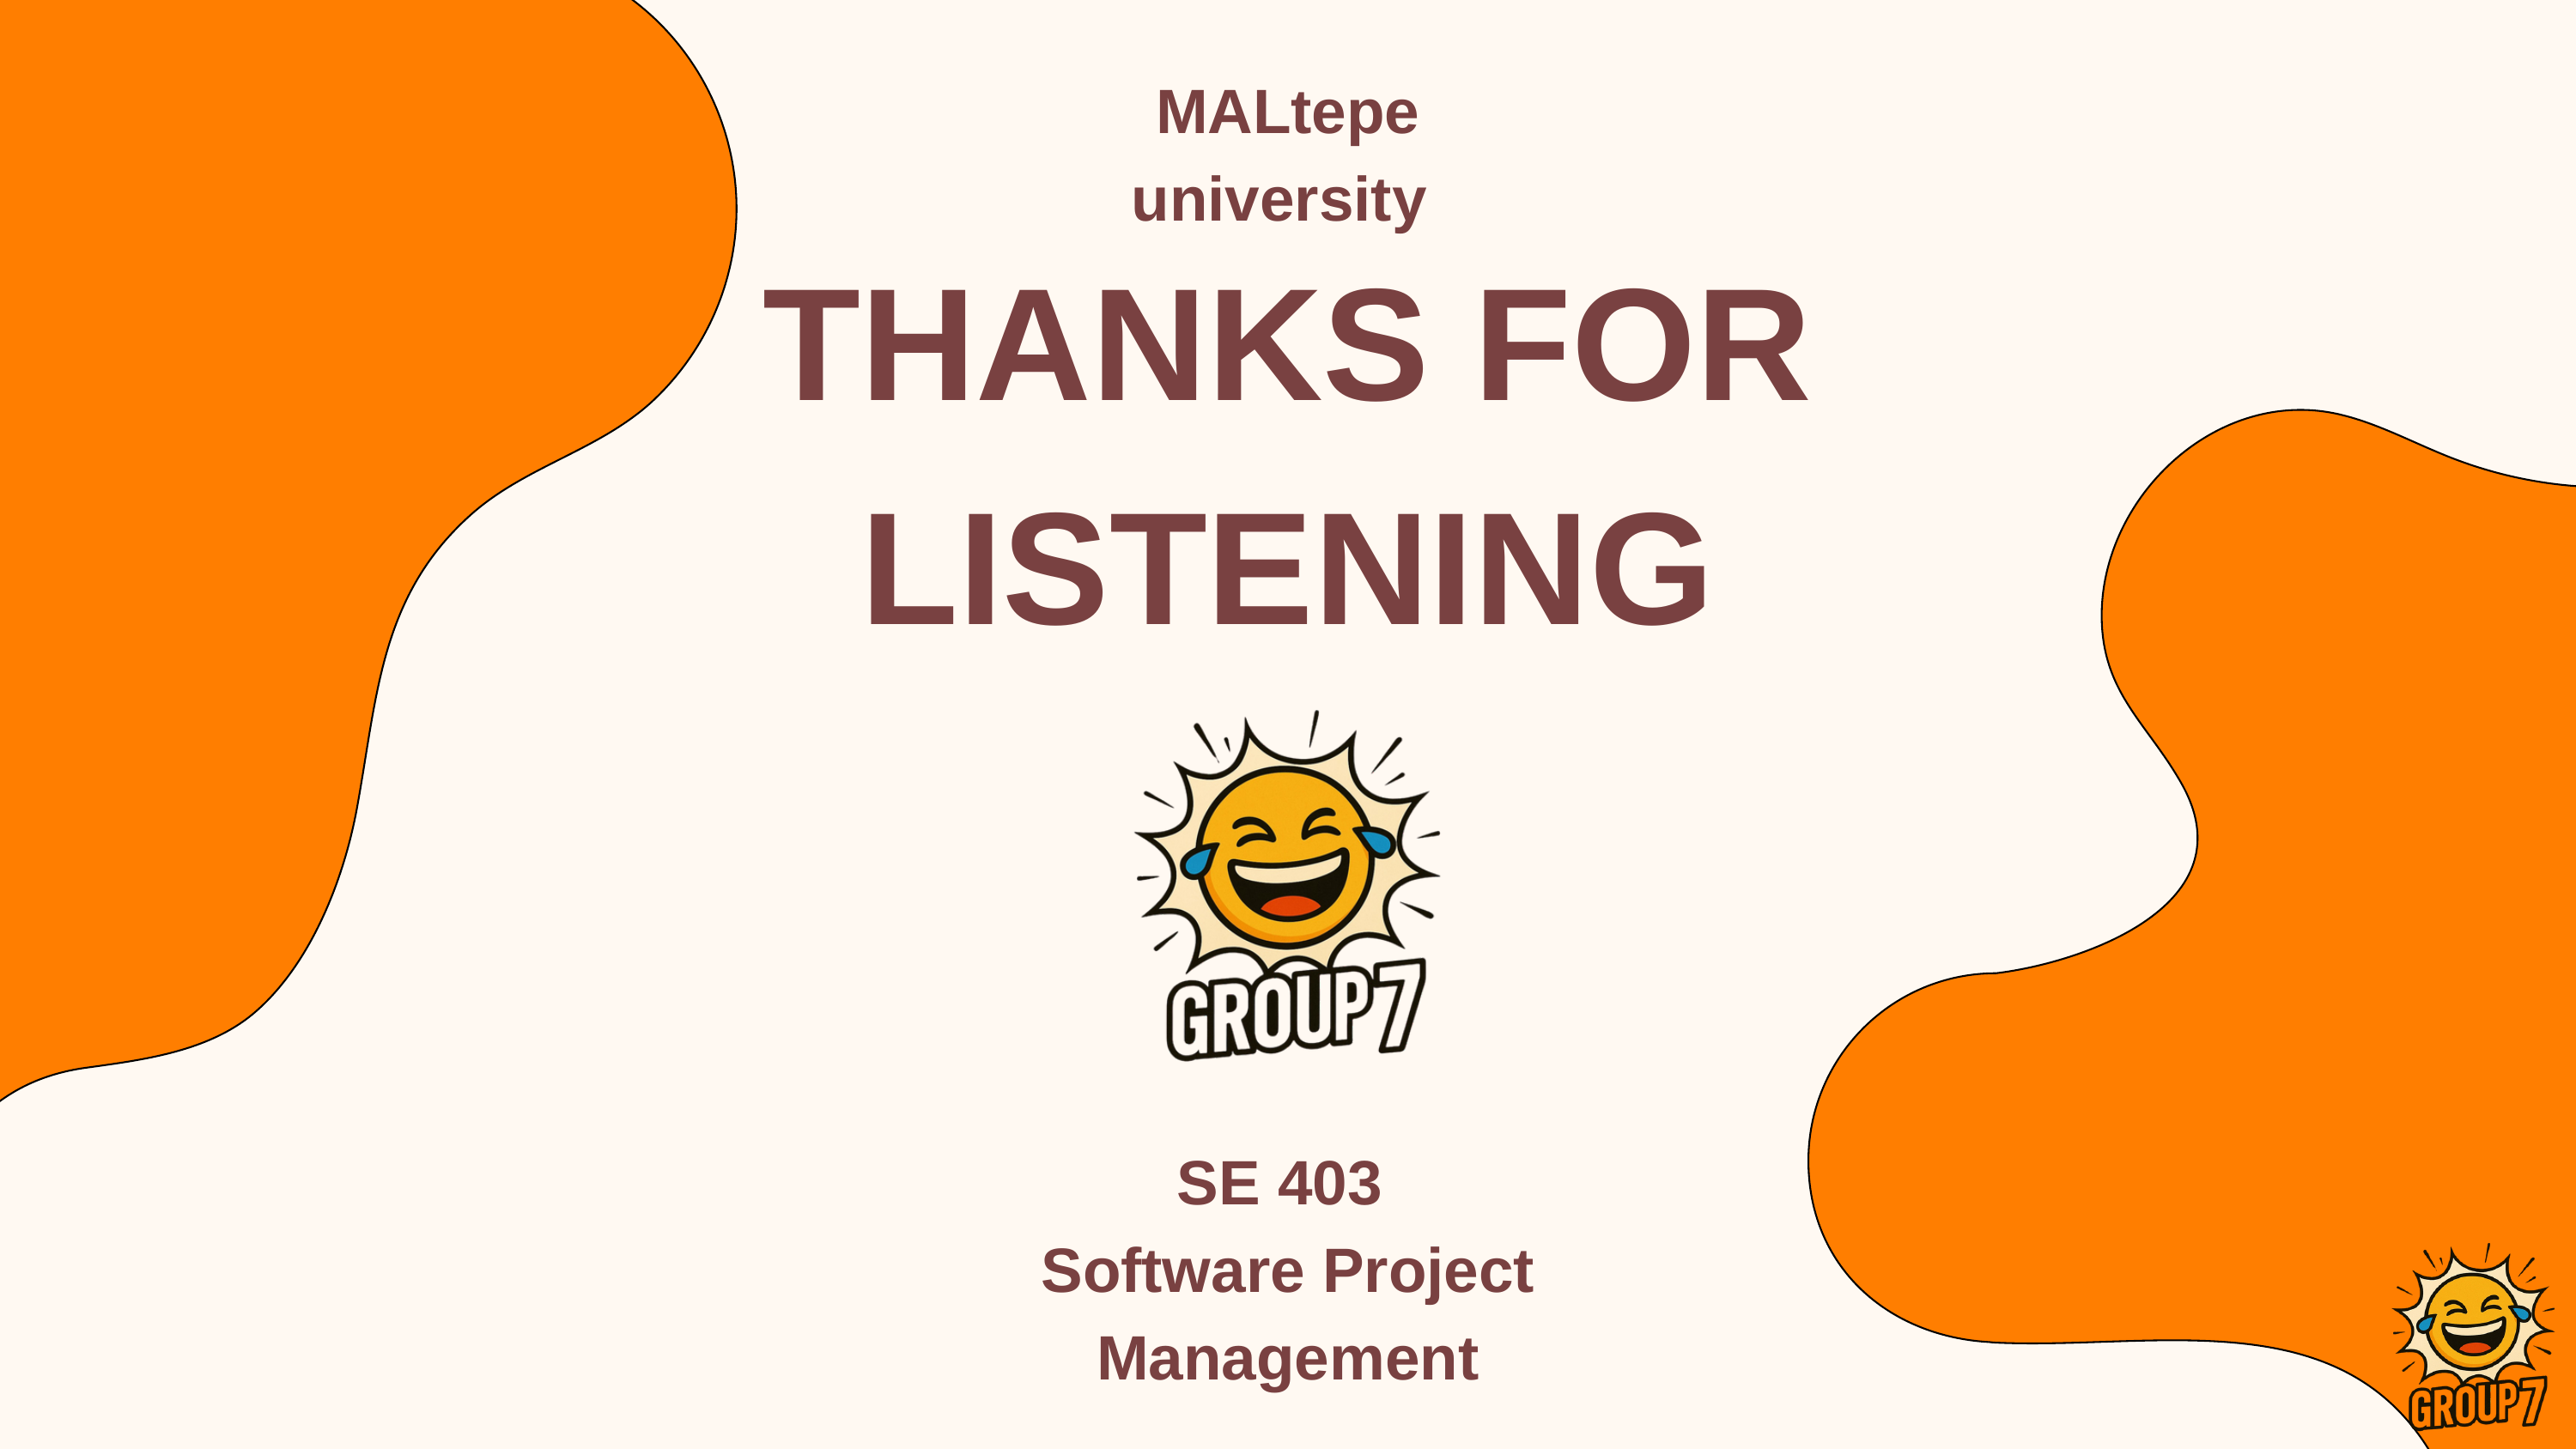

MALtepe university

THANKS FOR LISTENING

SE 403
Software Project Management